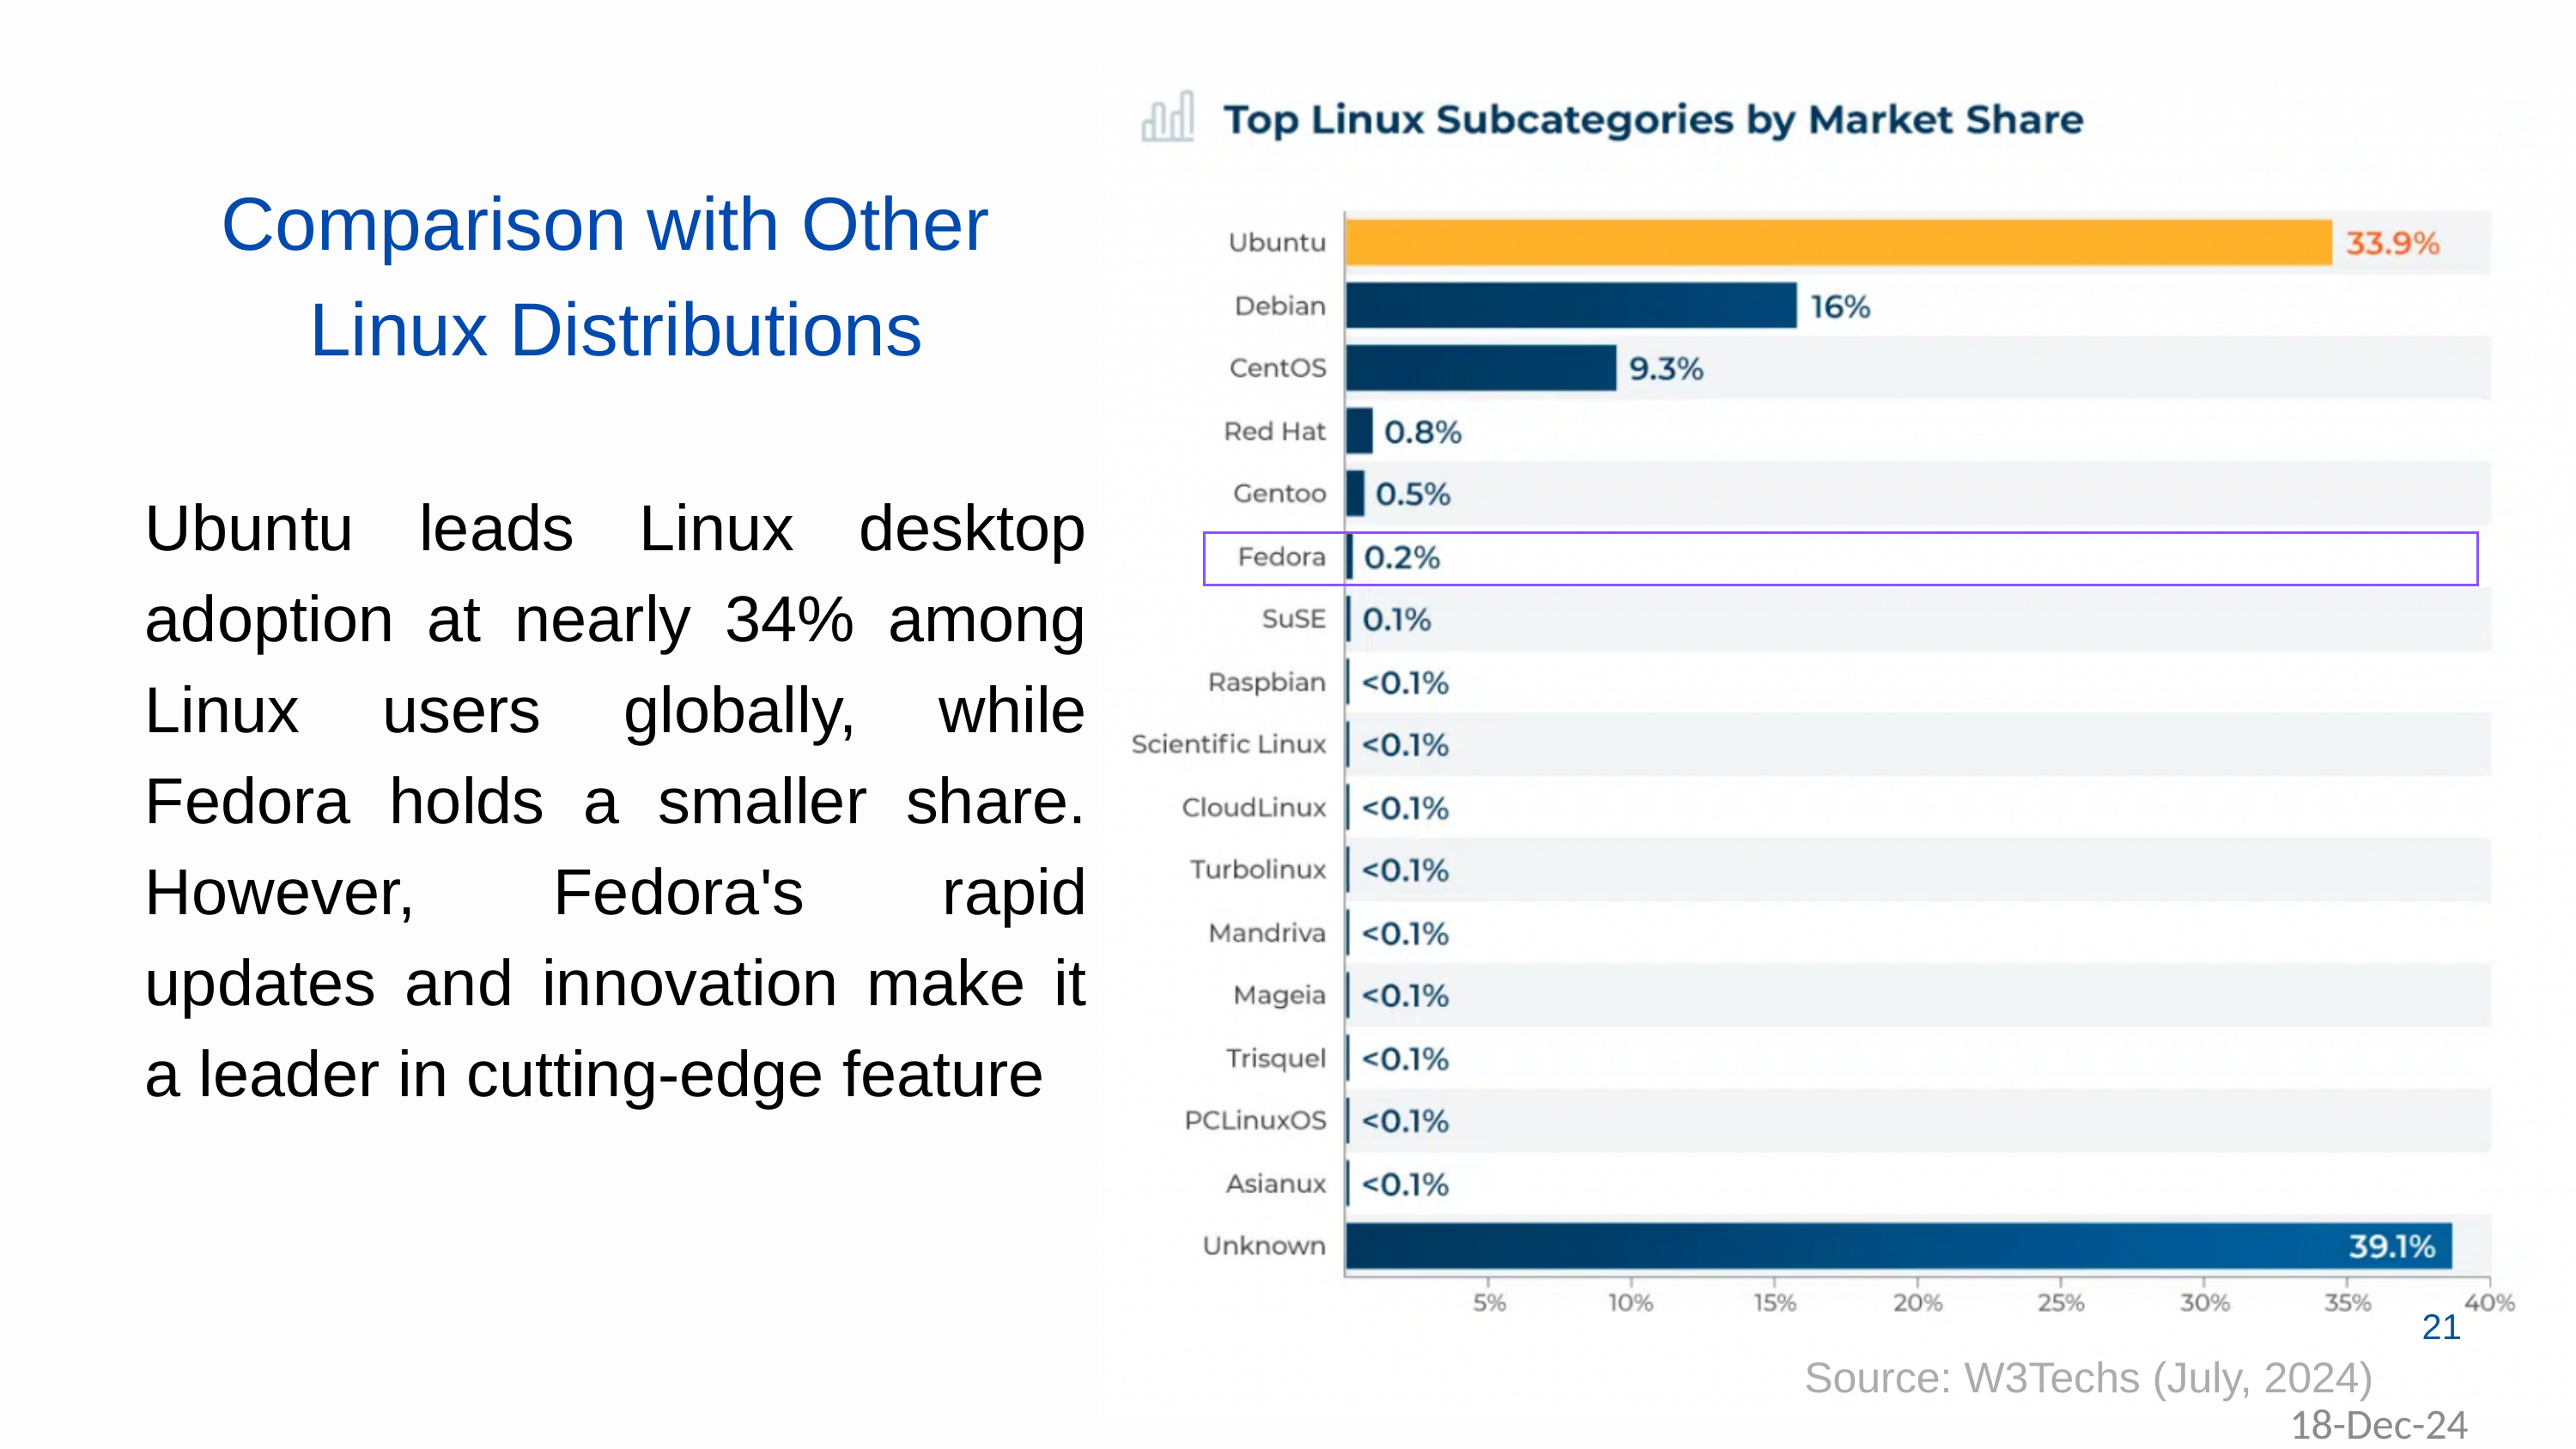

Comparison with Other
Linux Distributions

Ubuntu leads Linux desktop adoption at nearly 34% among Linux users globally, while Fedora holds a smaller share. However, Fedora's rapid updates and innovation make it a leader in cutting-edge feature

21
Source: W3Techs (July, 2024)
18-Dec-24